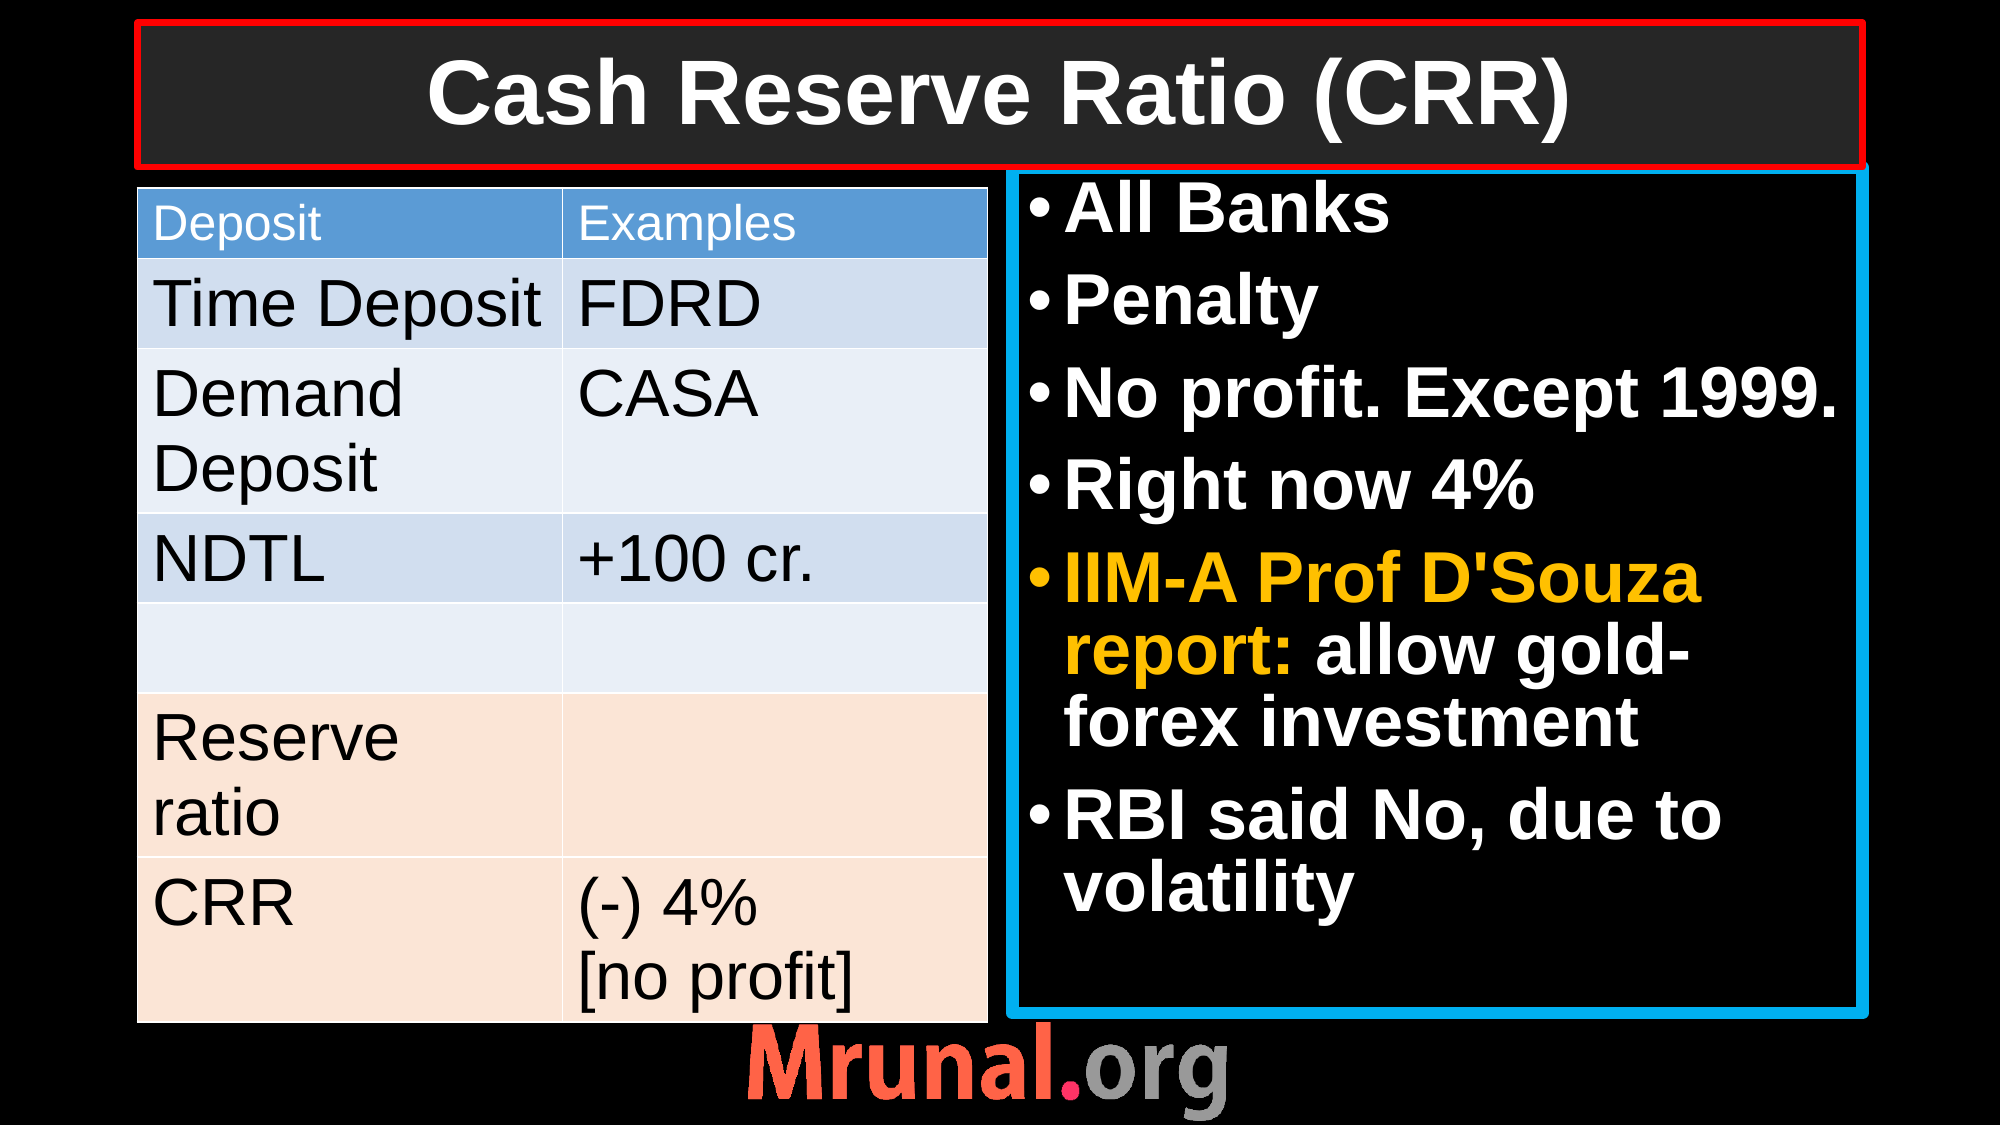

# Cash Reserve Ratio (CRR)
All Banks
Penalty
No profit. Except 1999.
Right now 4%
IIM-A Prof D'Souza report: allow gold-forex investment
RBI said No, due to volatility
| Deposit | Examples |
| --- | --- |
| Time Deposit | FDRD |
| Demand Deposit | CASA |
| NDTL | +100 cr. |
|  |  |
| Reserve ratio |  |
| CRR | (-) 4% [no profit] |